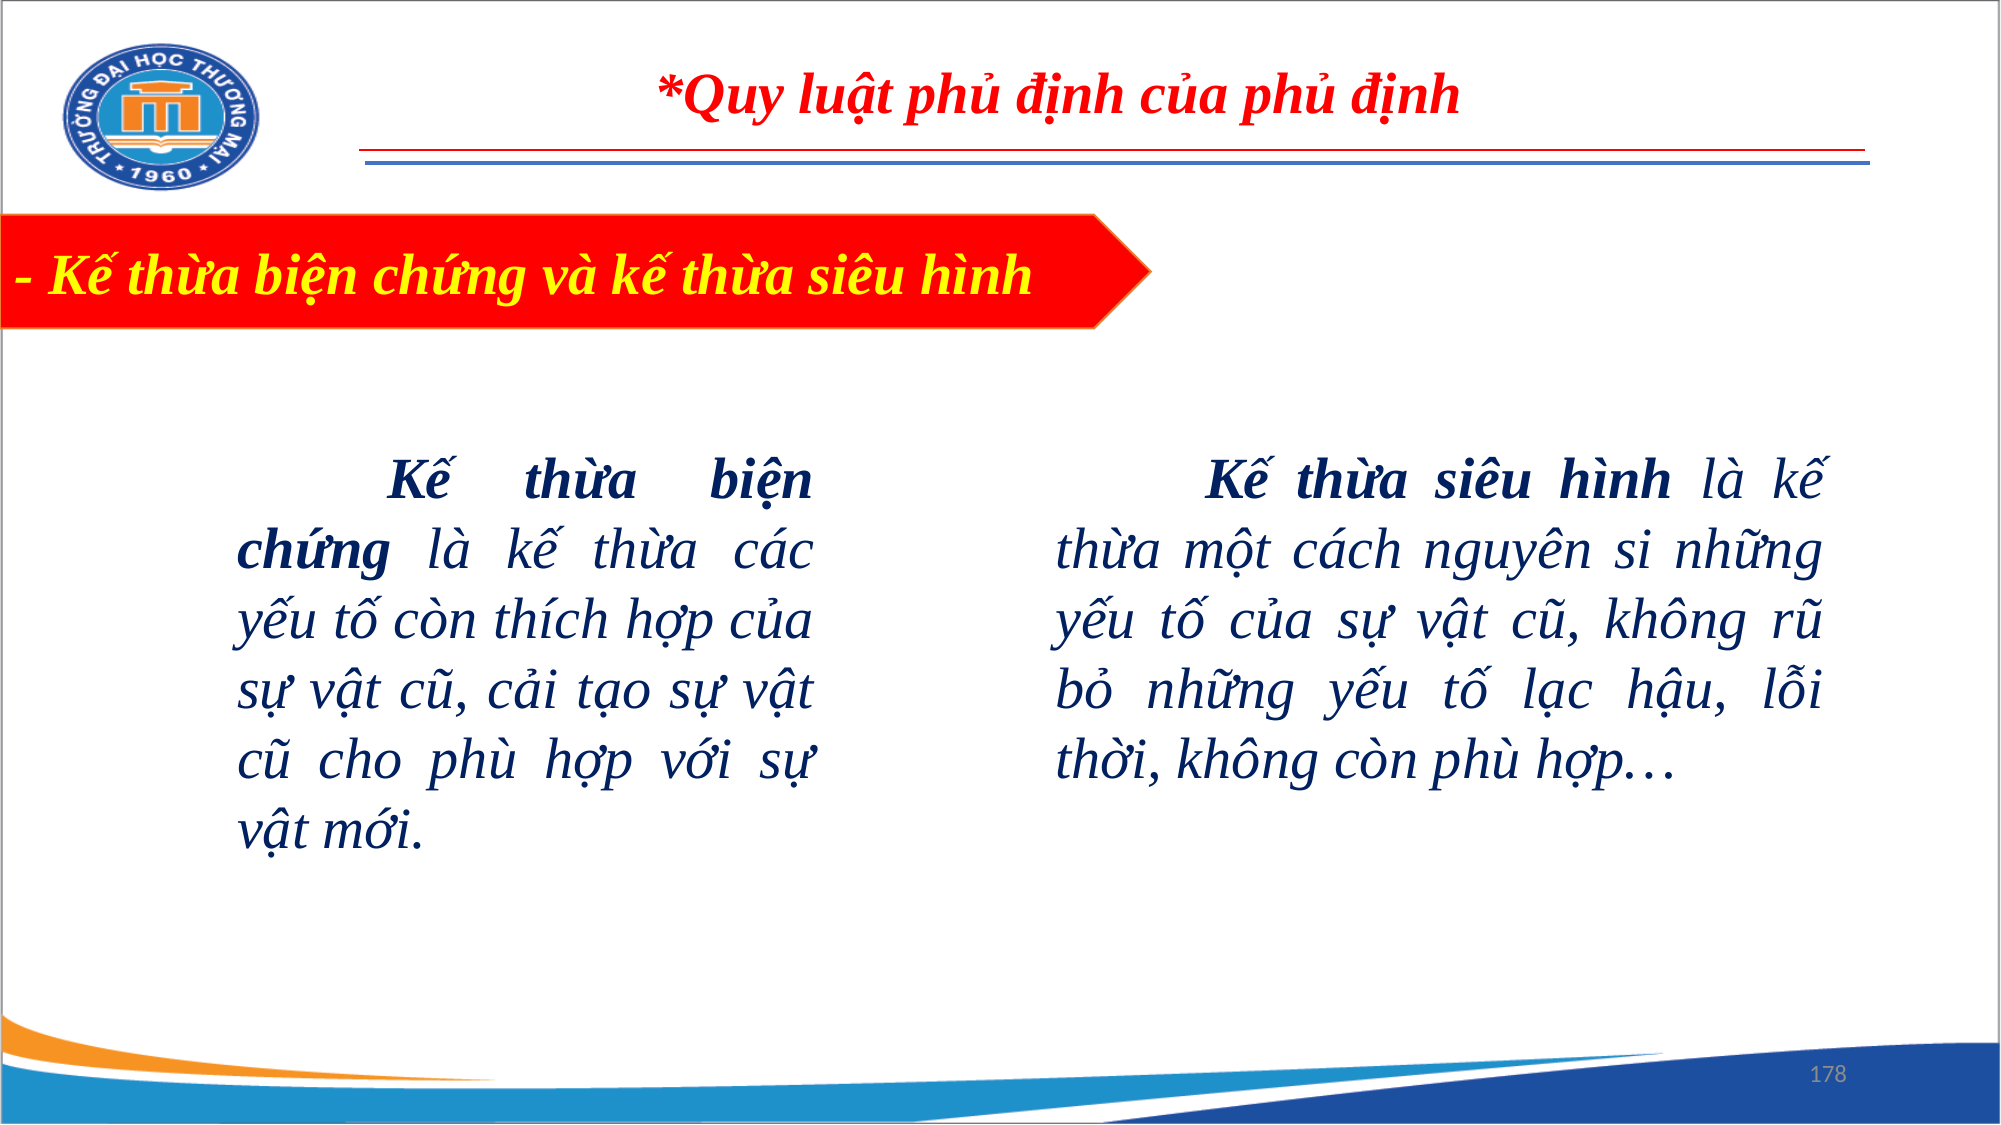

*Quy luật phủ định của phủ định
- Kế thừa biện chứng và kế thừa siêu hình
	Kế thừa siêu hình là kế thừa một cách nguyên si những yếu tố của sự vật cũ, không rũ bỏ những yếu tố lạc hậu, lỗi thời, không còn phù hợp…
	Kế thừa biện chứng là kế thừa các yếu tố còn thích hợp của sự vật cũ, cải tạo sự vật cũ cho phù hợp với sự vật mới.
178